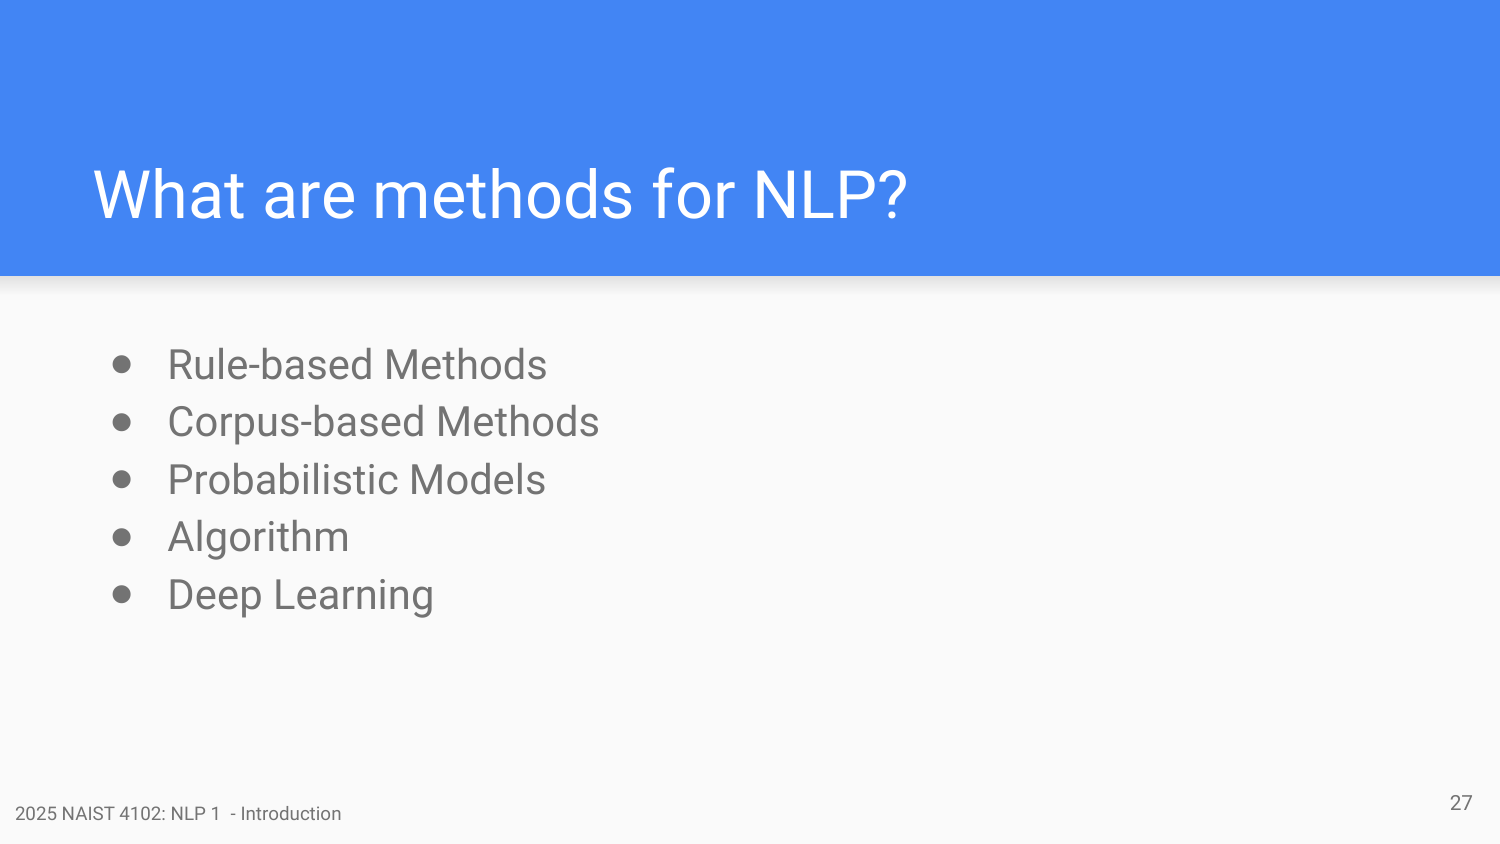

# What are methods for NLP?
Rule-based Methods
Corpus-based Methods
Probabilistic Models
Algorithm
Deep Learning
27